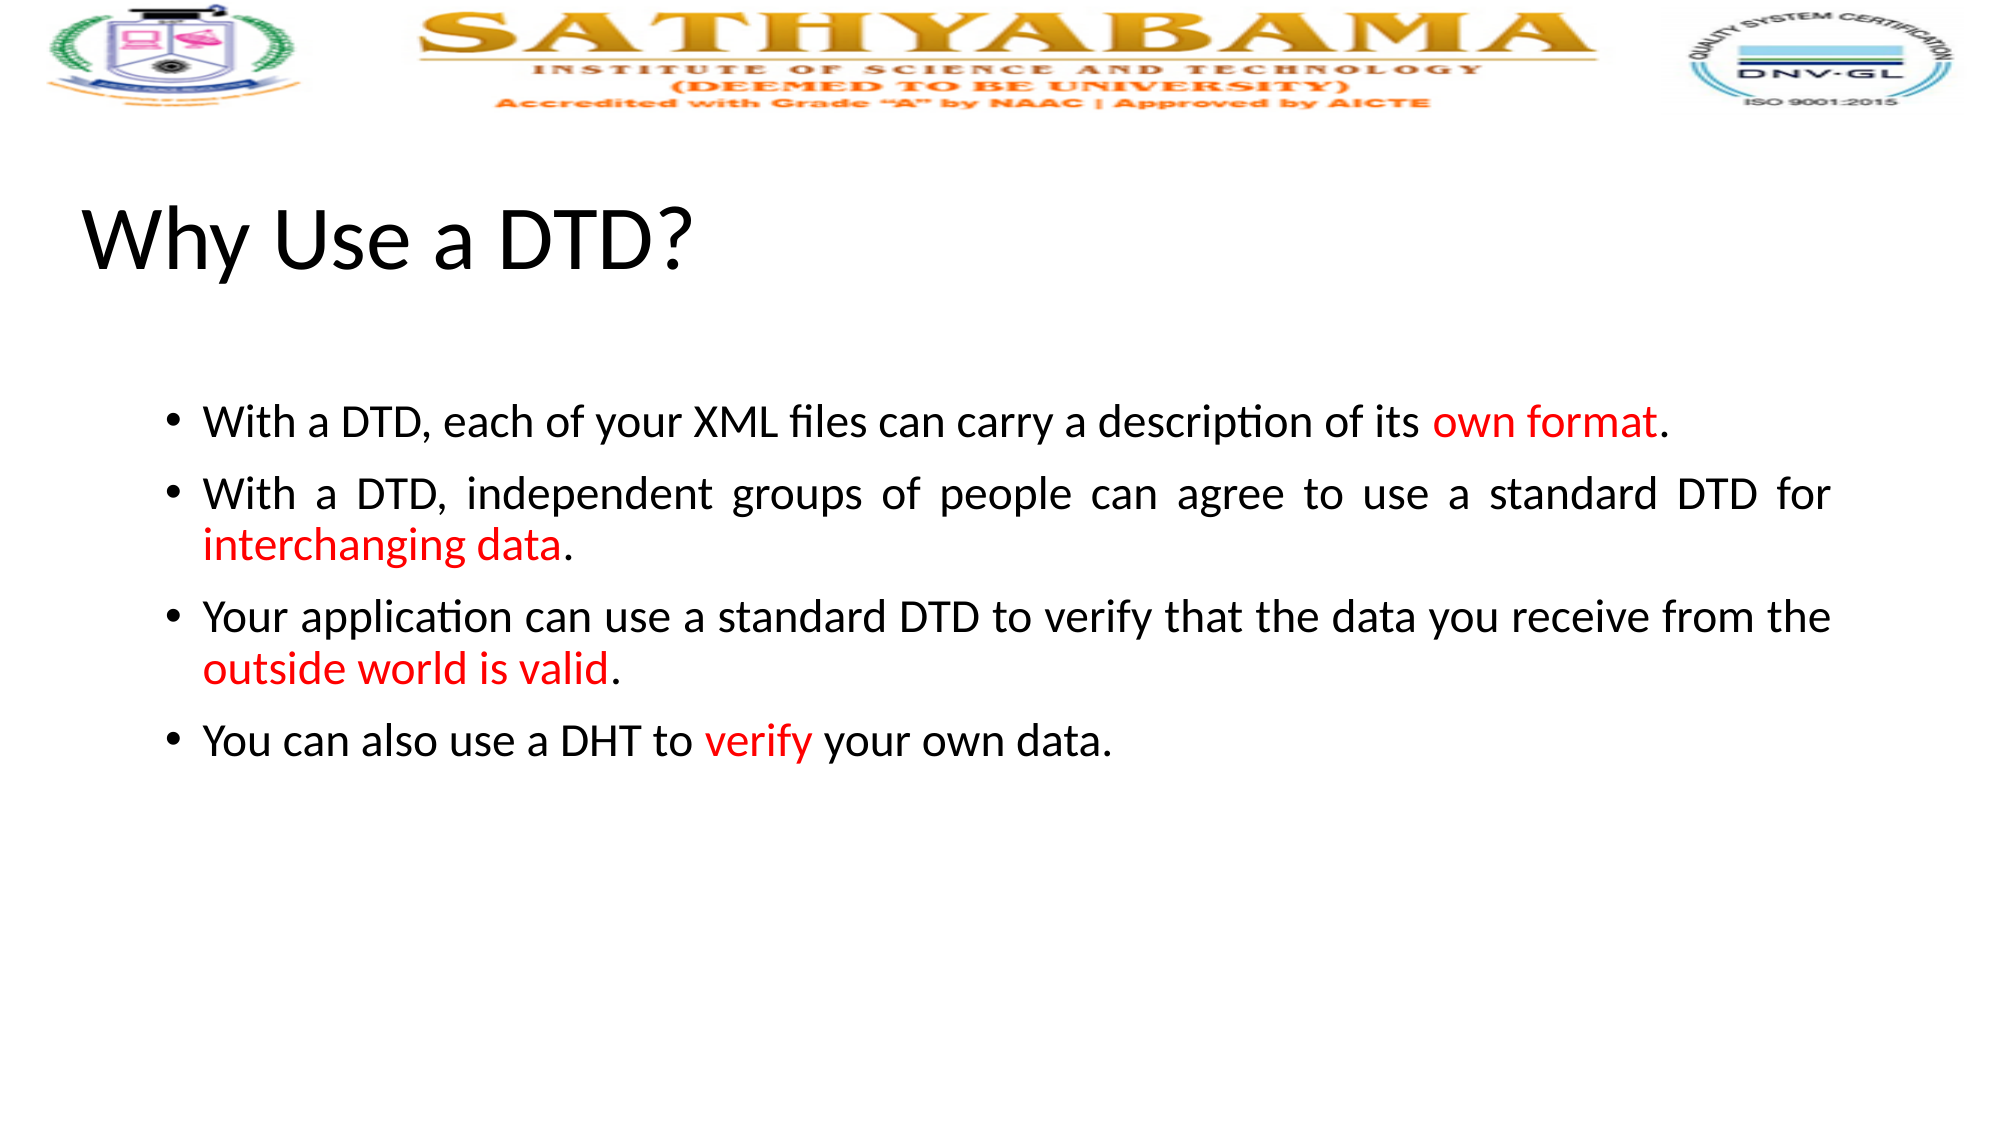

# Why Use a DTD?
With a DTD, each of your XML files can carry a description of its own format.
With a DTD, independent groups of people can agree to use a standard DTD for interchanging data.
Your application can use a standard DTD to verify that the data you receive from the outside world is valid.
You can also use a DHT to verify your own data.